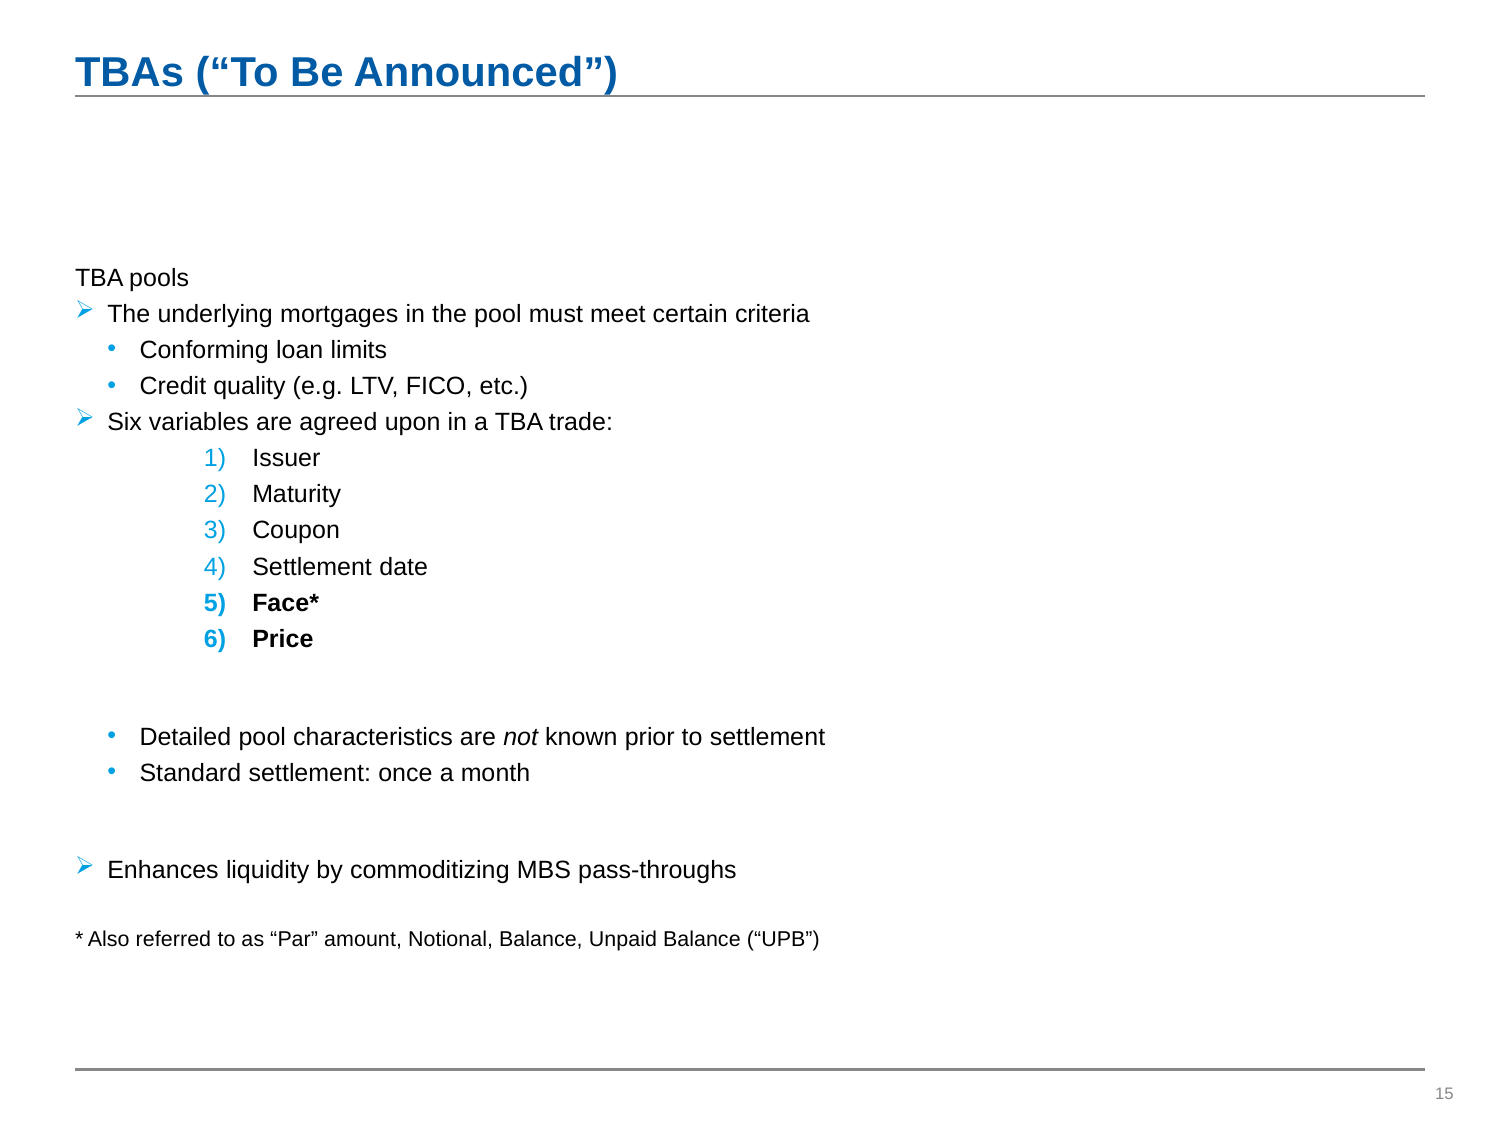

# TBAs (“To Be Announced”)
TBA pools
The underlying mortgages in the pool must meet certain criteria
Conforming loan limits
Credit quality (e.g. LTV, FICO, etc.)
Six variables are agreed upon in a TBA trade:
Issuer
Maturity
Coupon
Settlement date
Face*
Price

Detailed pool characteristics are not known prior to settlement
Standard settlement: once a month

Enhances liquidity by commoditizing MBS pass-throughs

* Also referred to as “Par” amount, Notional, Balance, Unpaid Balance (“UPB”)